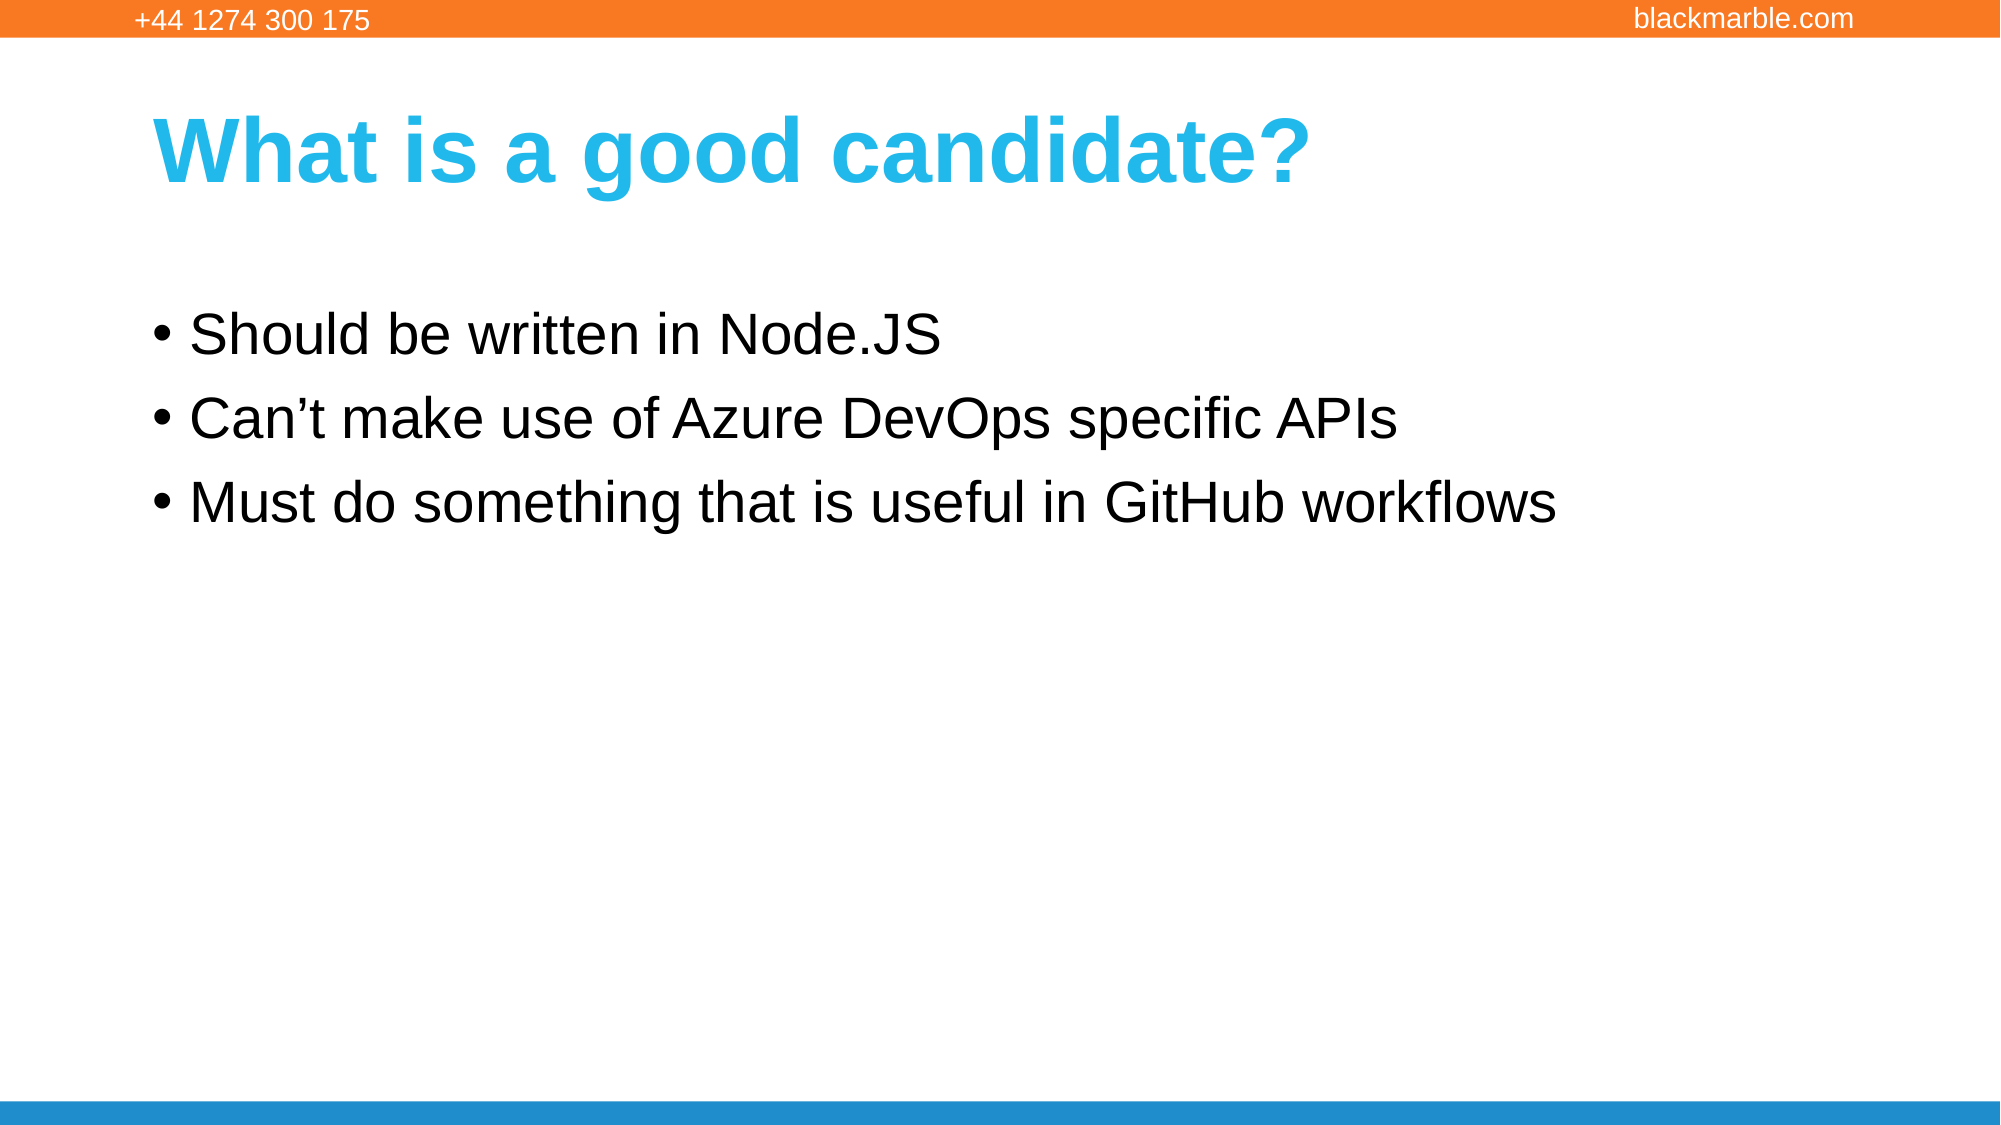

# What is a good candidate?
Should be written in Node.JS
Can’t make use of Azure DevOps specific APIs
Must do something that is useful in GitHub workflows